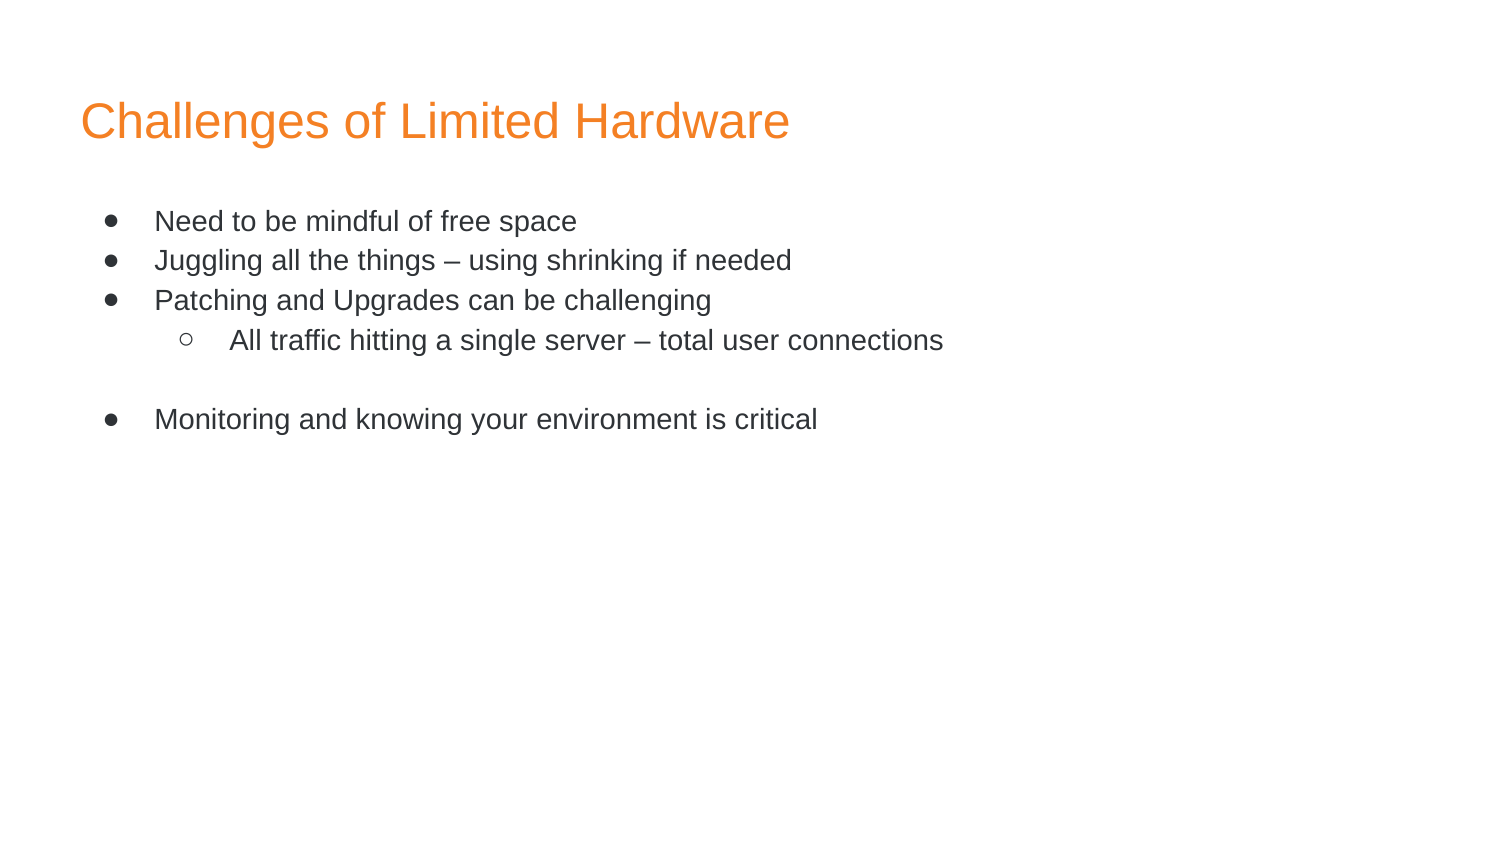

# Challenges of Limited Hardware
Need to be mindful of free space
Juggling all the things – using shrinking if needed
Patching and Upgrades can be challenging
All traffic hitting a single server – total user connections

Monitoring and knowing your environment is critical